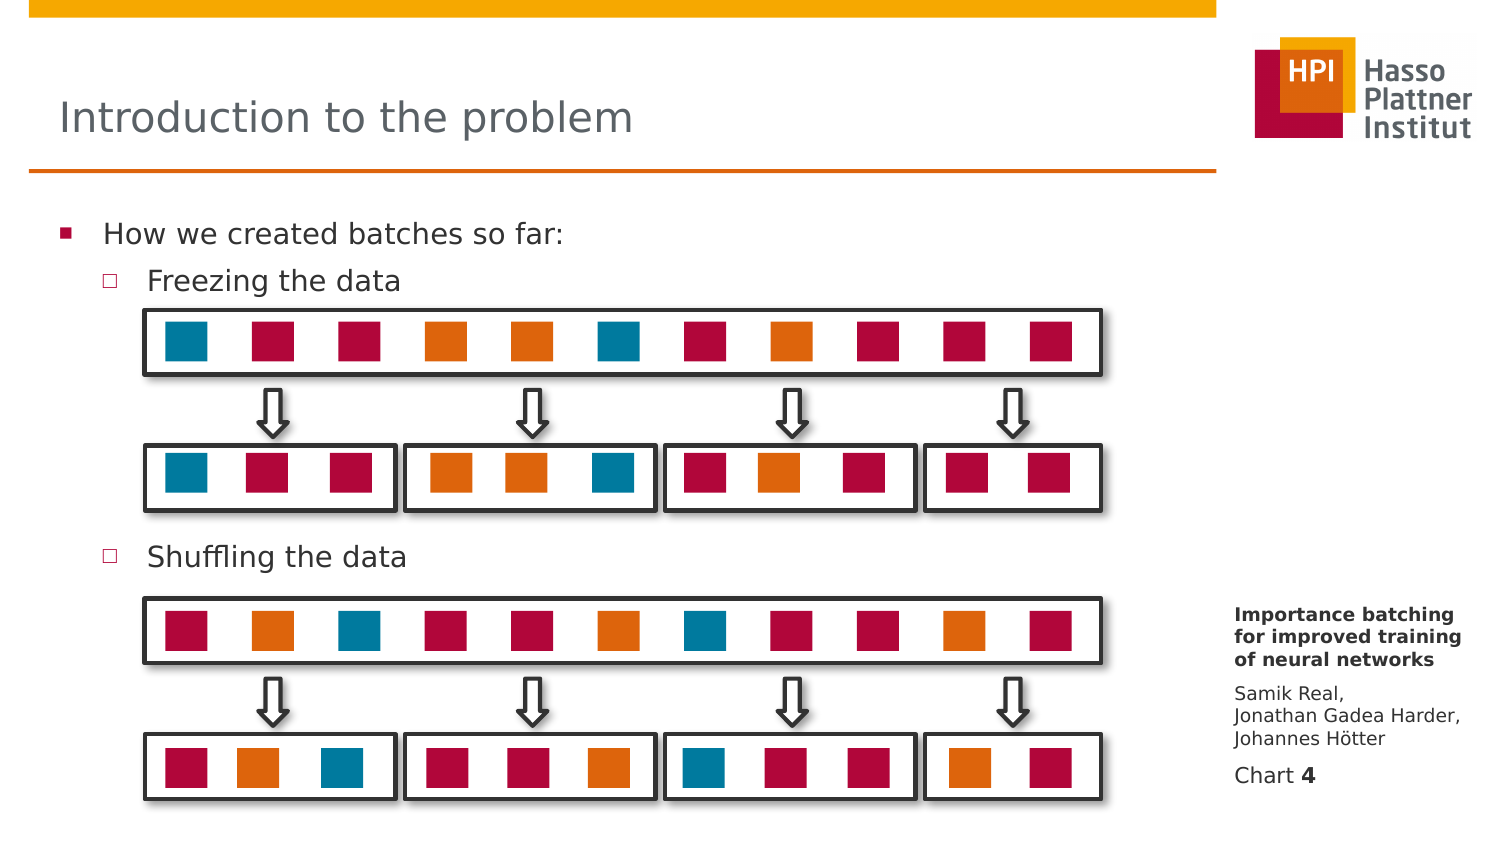

# Introduction to the problem
How we created batches so far:
Freezing the data

Shuffling the data

Importance batching for improved training of neural networks

Samik Real,
Jonathan Gadea Harder,
Johannes Hötter

Chart 4